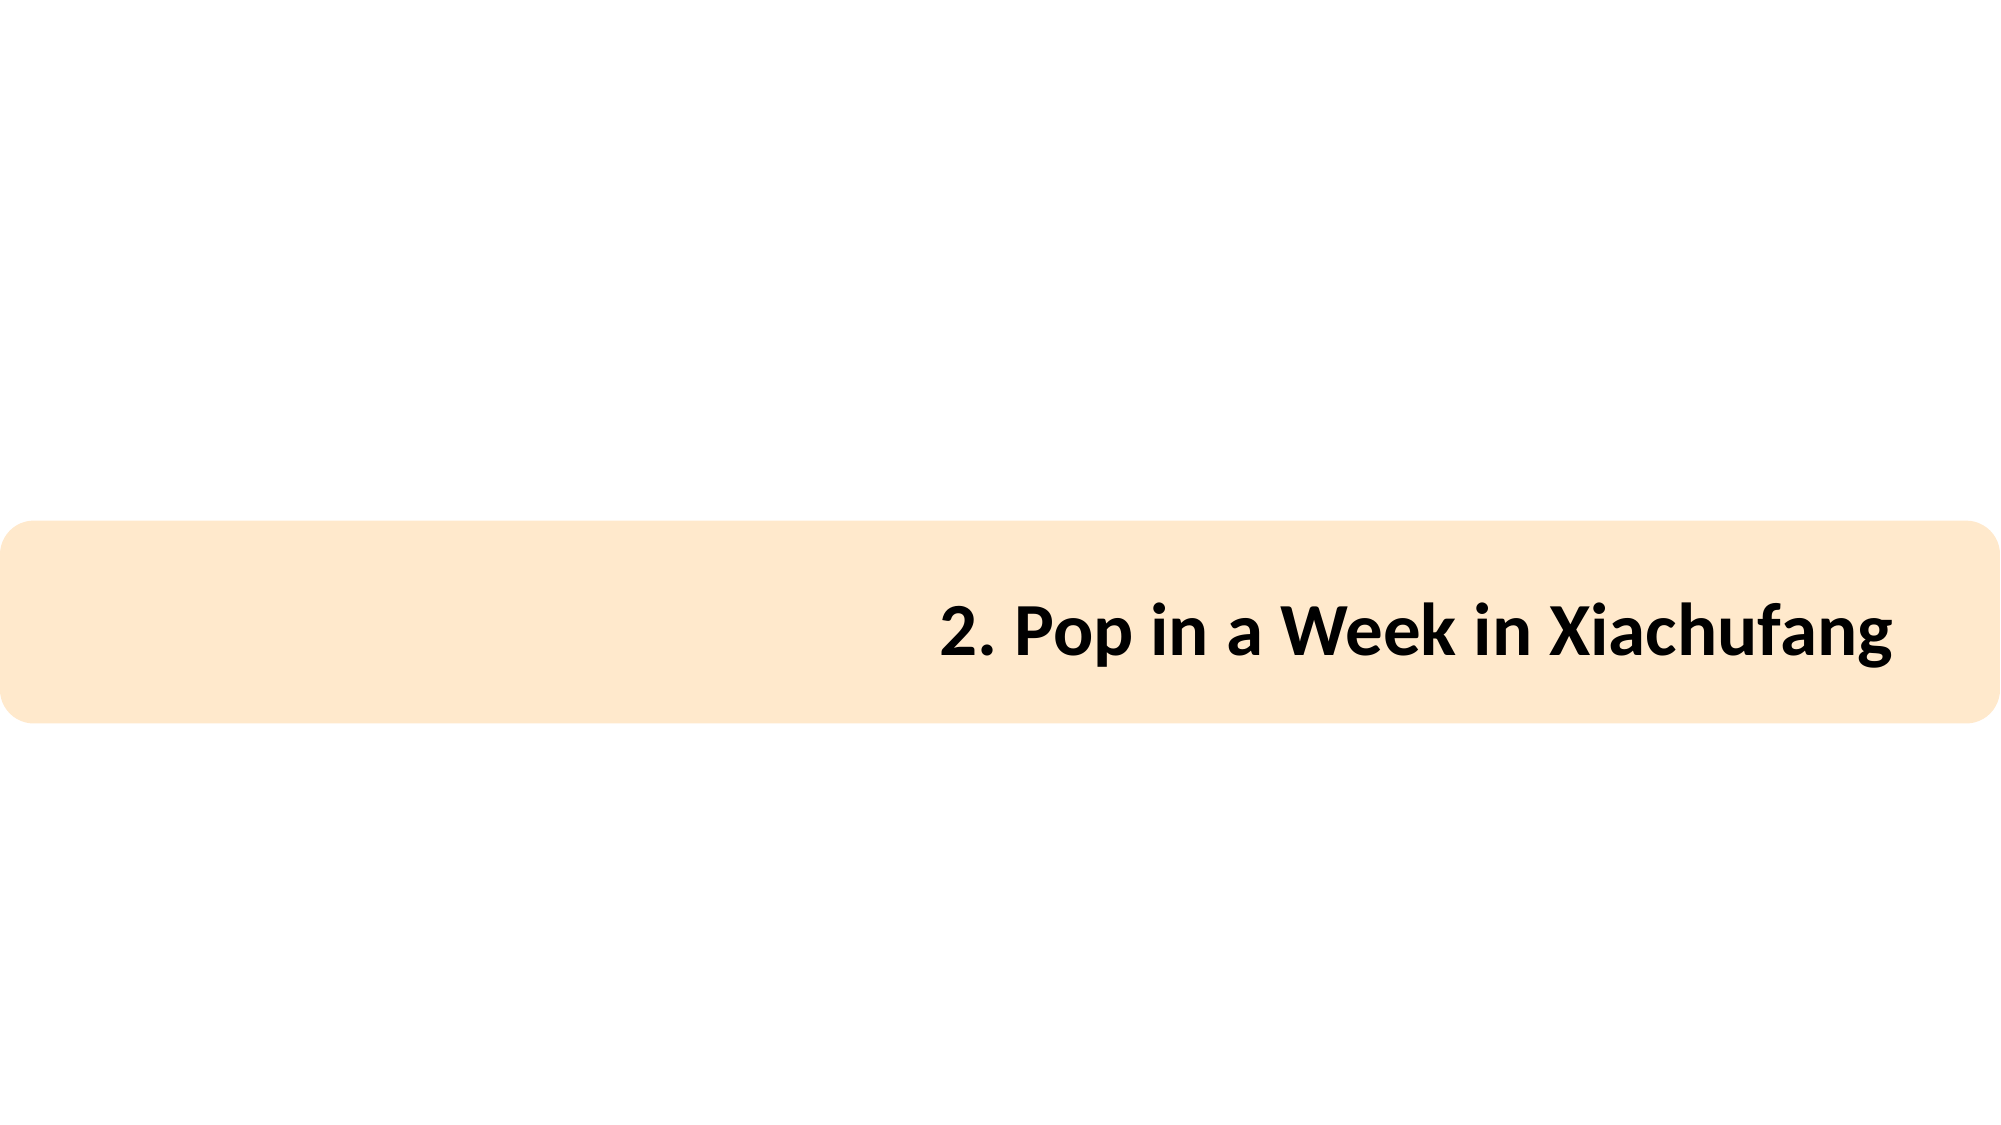

# 2. Pop in a Week in Xiachufang